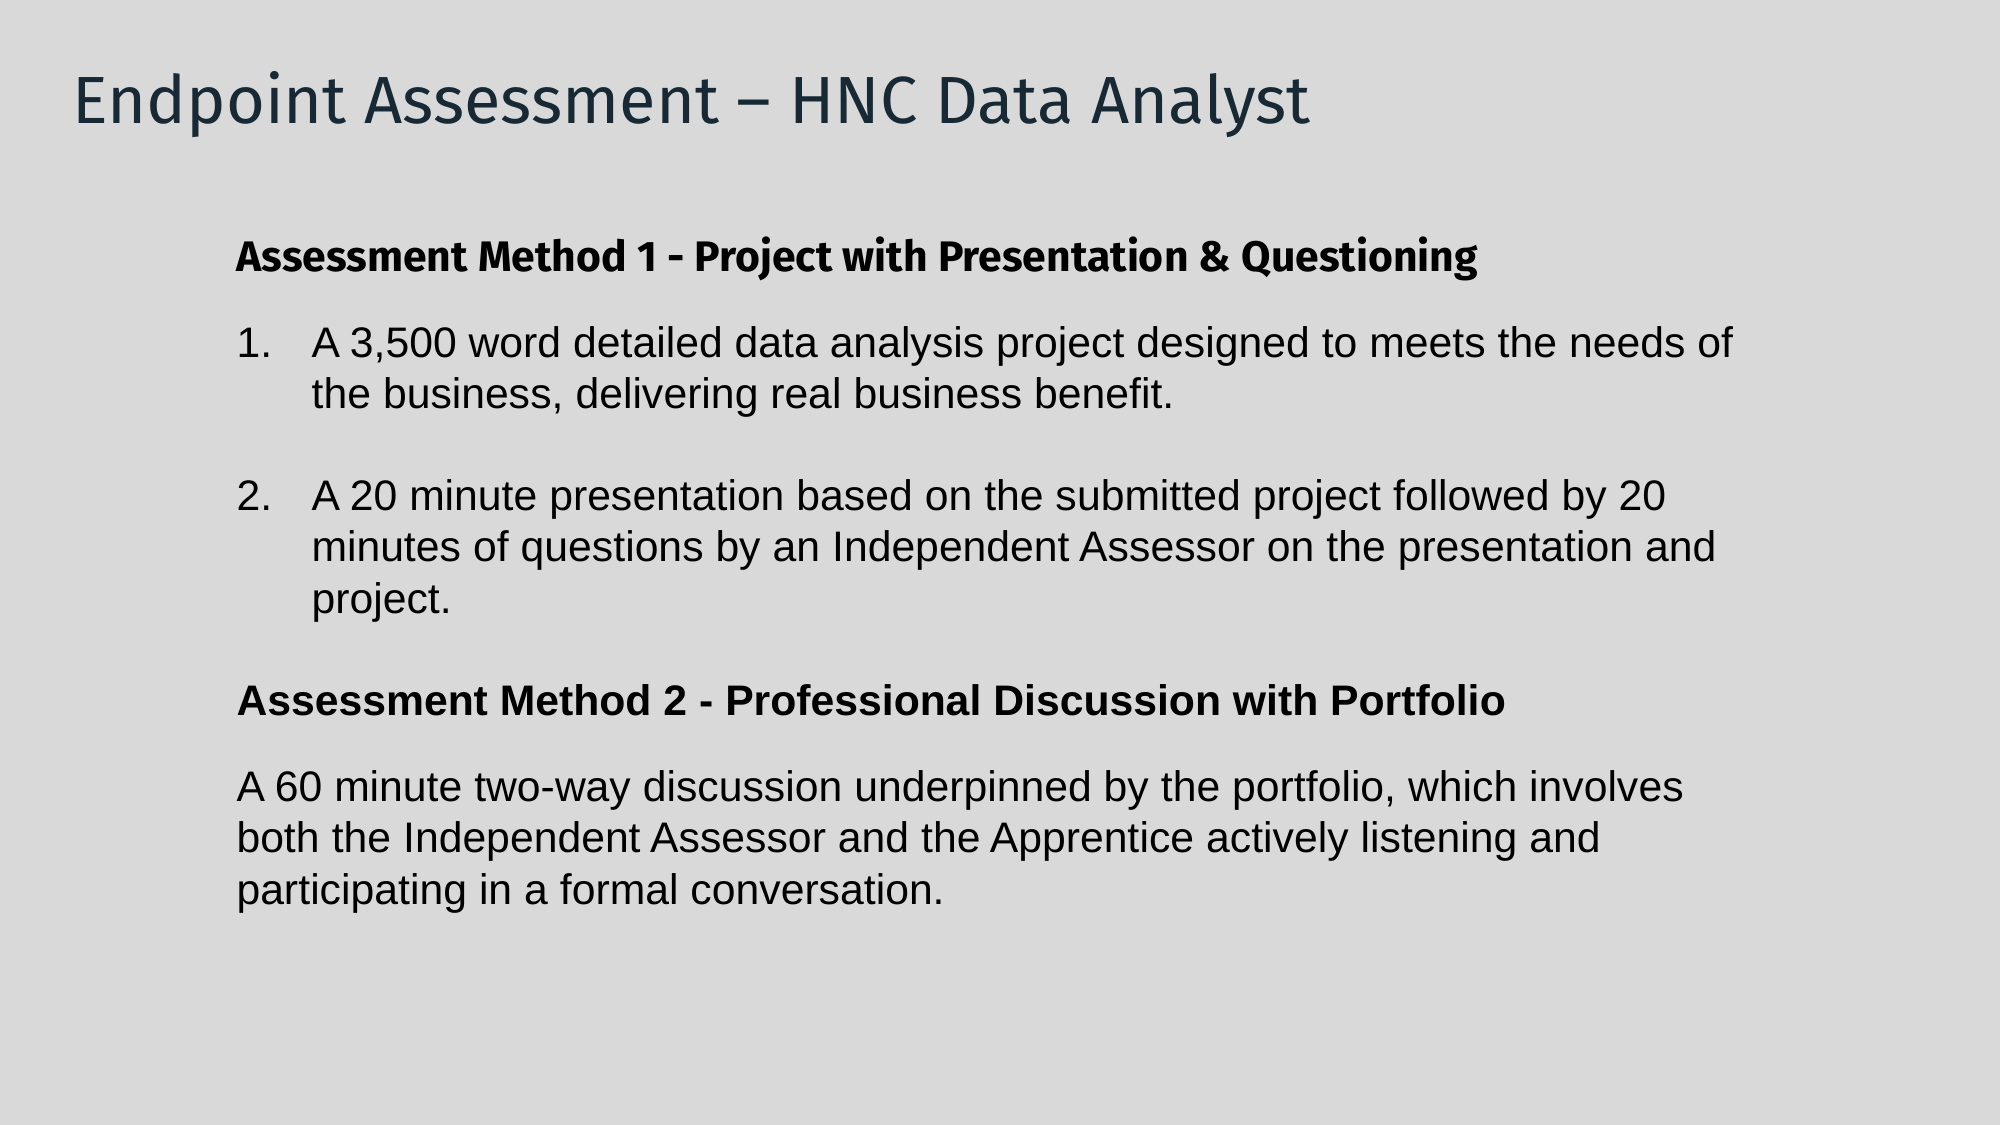

Endpoint Assessment – HNC Data Analyst
Assessment Method 1 - Project with Presentation & Questioning

A 3,500 word detailed data analysis project designed to meets the needs of the business, delivering real business benefit.

A 20 minute presentation based on the submitted project followed by 20 minutes of questions by an Independent Assessor on the presentation and project.

Assessment Method 2 - Professional Discussion with Portfolio
A 60 minute two-way discussion underpinned by the portfolio, which involves both the Independent Assessor and the Apprentice actively listening and participating in a formal conversation.